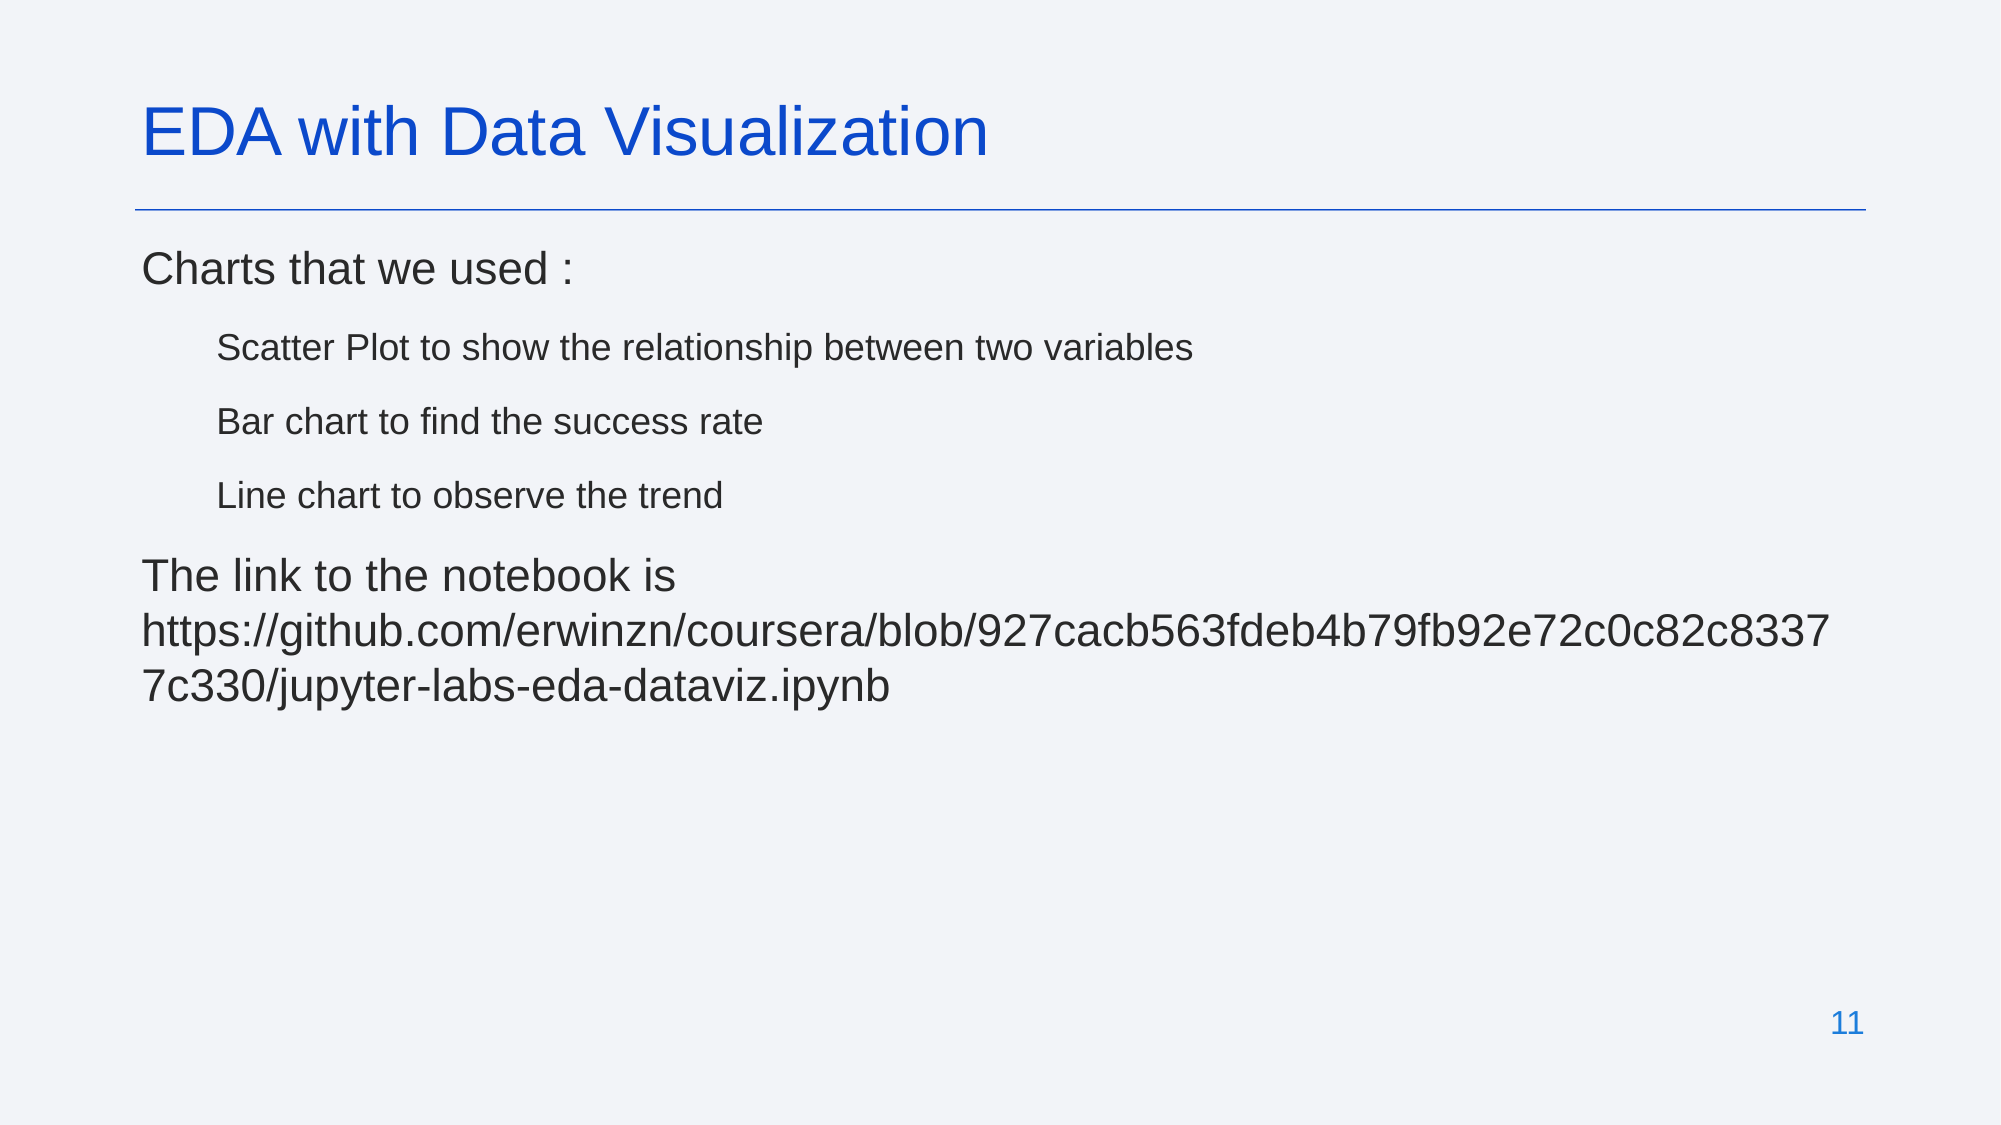

EDA with Data Visualization
Charts that we used :
Scatter Plot to show the relationship between two variables
Bar chart to find the success rate
Line chart to observe the trend
The link to the notebook is https://github.com/erwinzn/coursera/blob/927cacb563fdeb4b79fb92e72c0c82c83377c330/jupyter-labs-eda-dataviz.ipynb
11